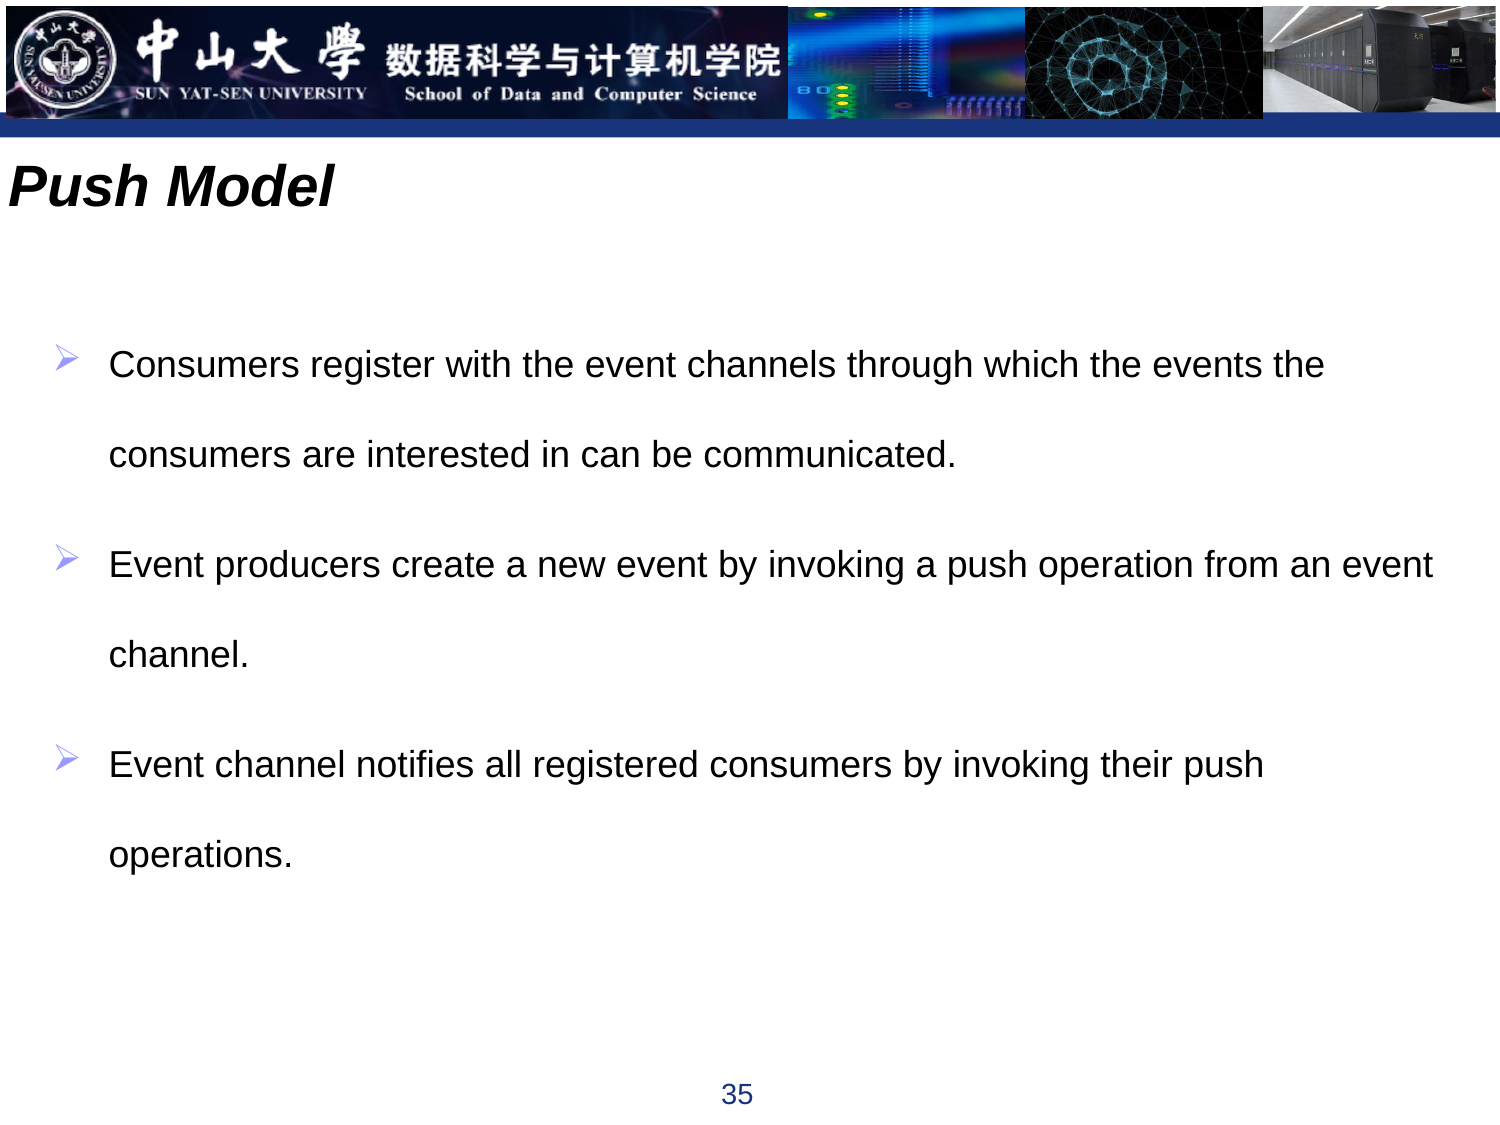

Push Model
Consumers register with the event channels through which the events the consumers are interested in can be communicated.
Event producers create a new event by invoking a push operation from an event channel.
Event channel notifies all registered consumers by invoking their push operations.
35